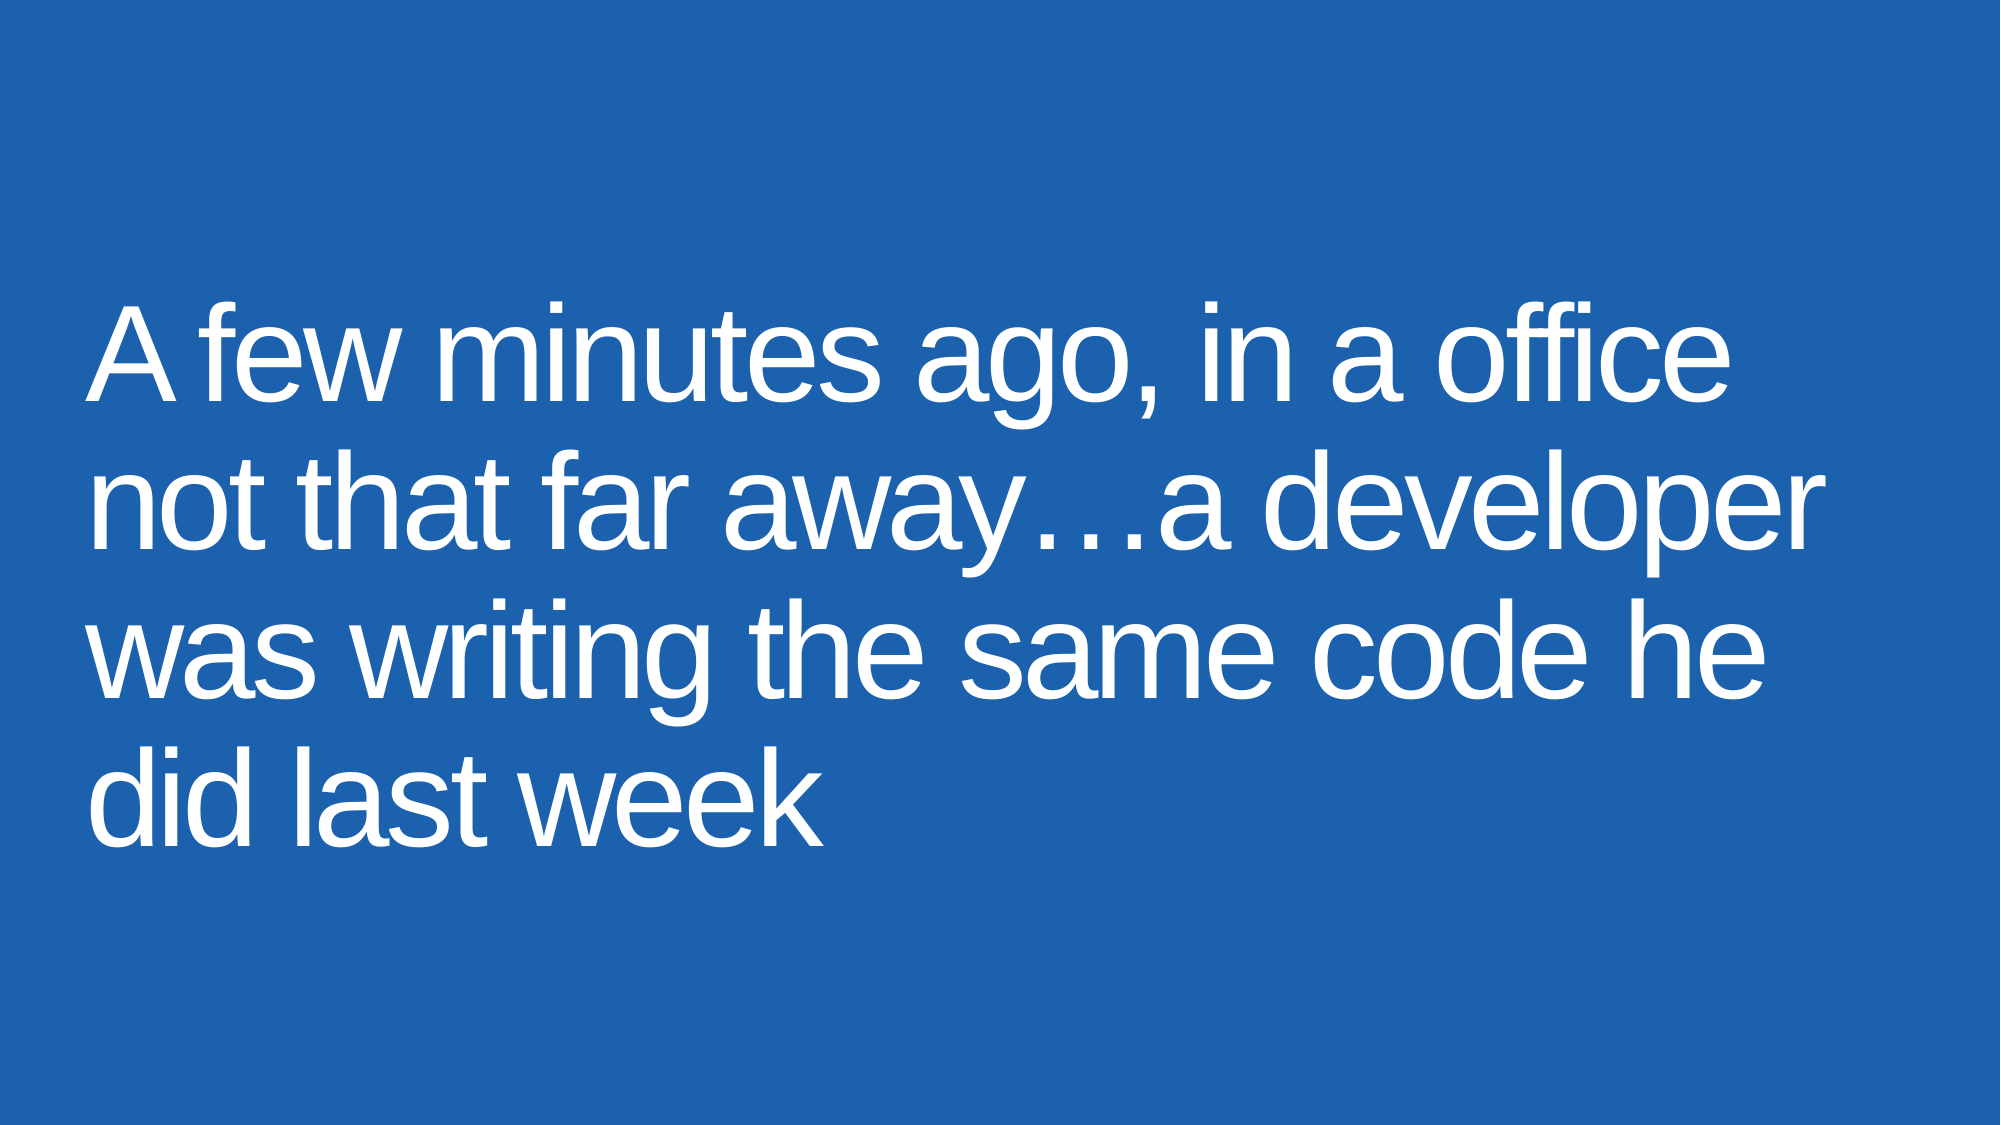

# A few minutes ago, in a office not that far away…a developer was writing the same code he did last week